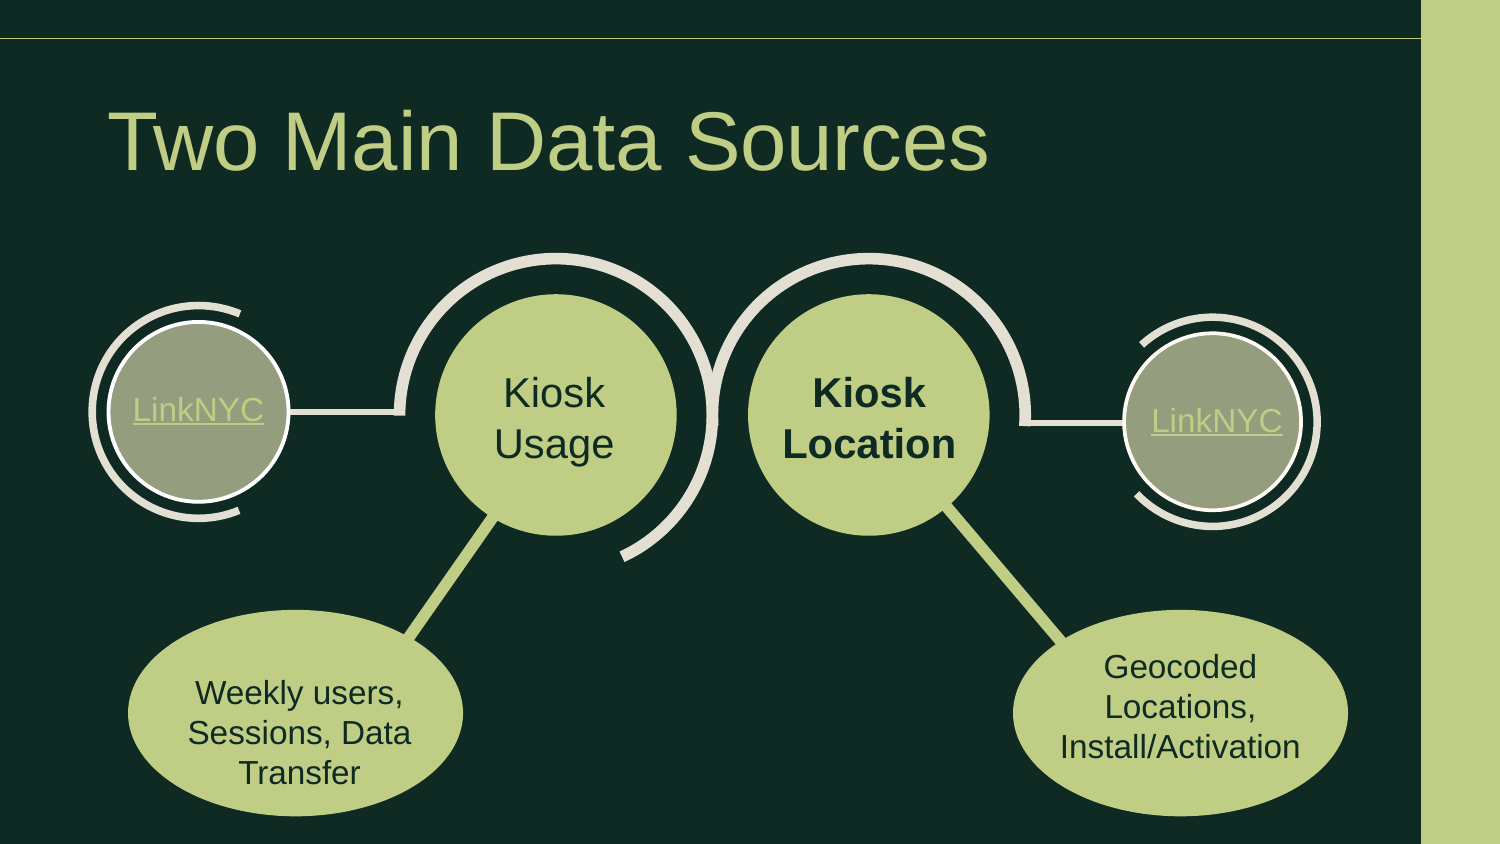

# Two Main Data Sources

Kiosk Usage
Kiosk Location
LinkNYC
LinkNYC

Geocoded Locations, Install/Activation
Weekly users, Sessions, Data Transfer